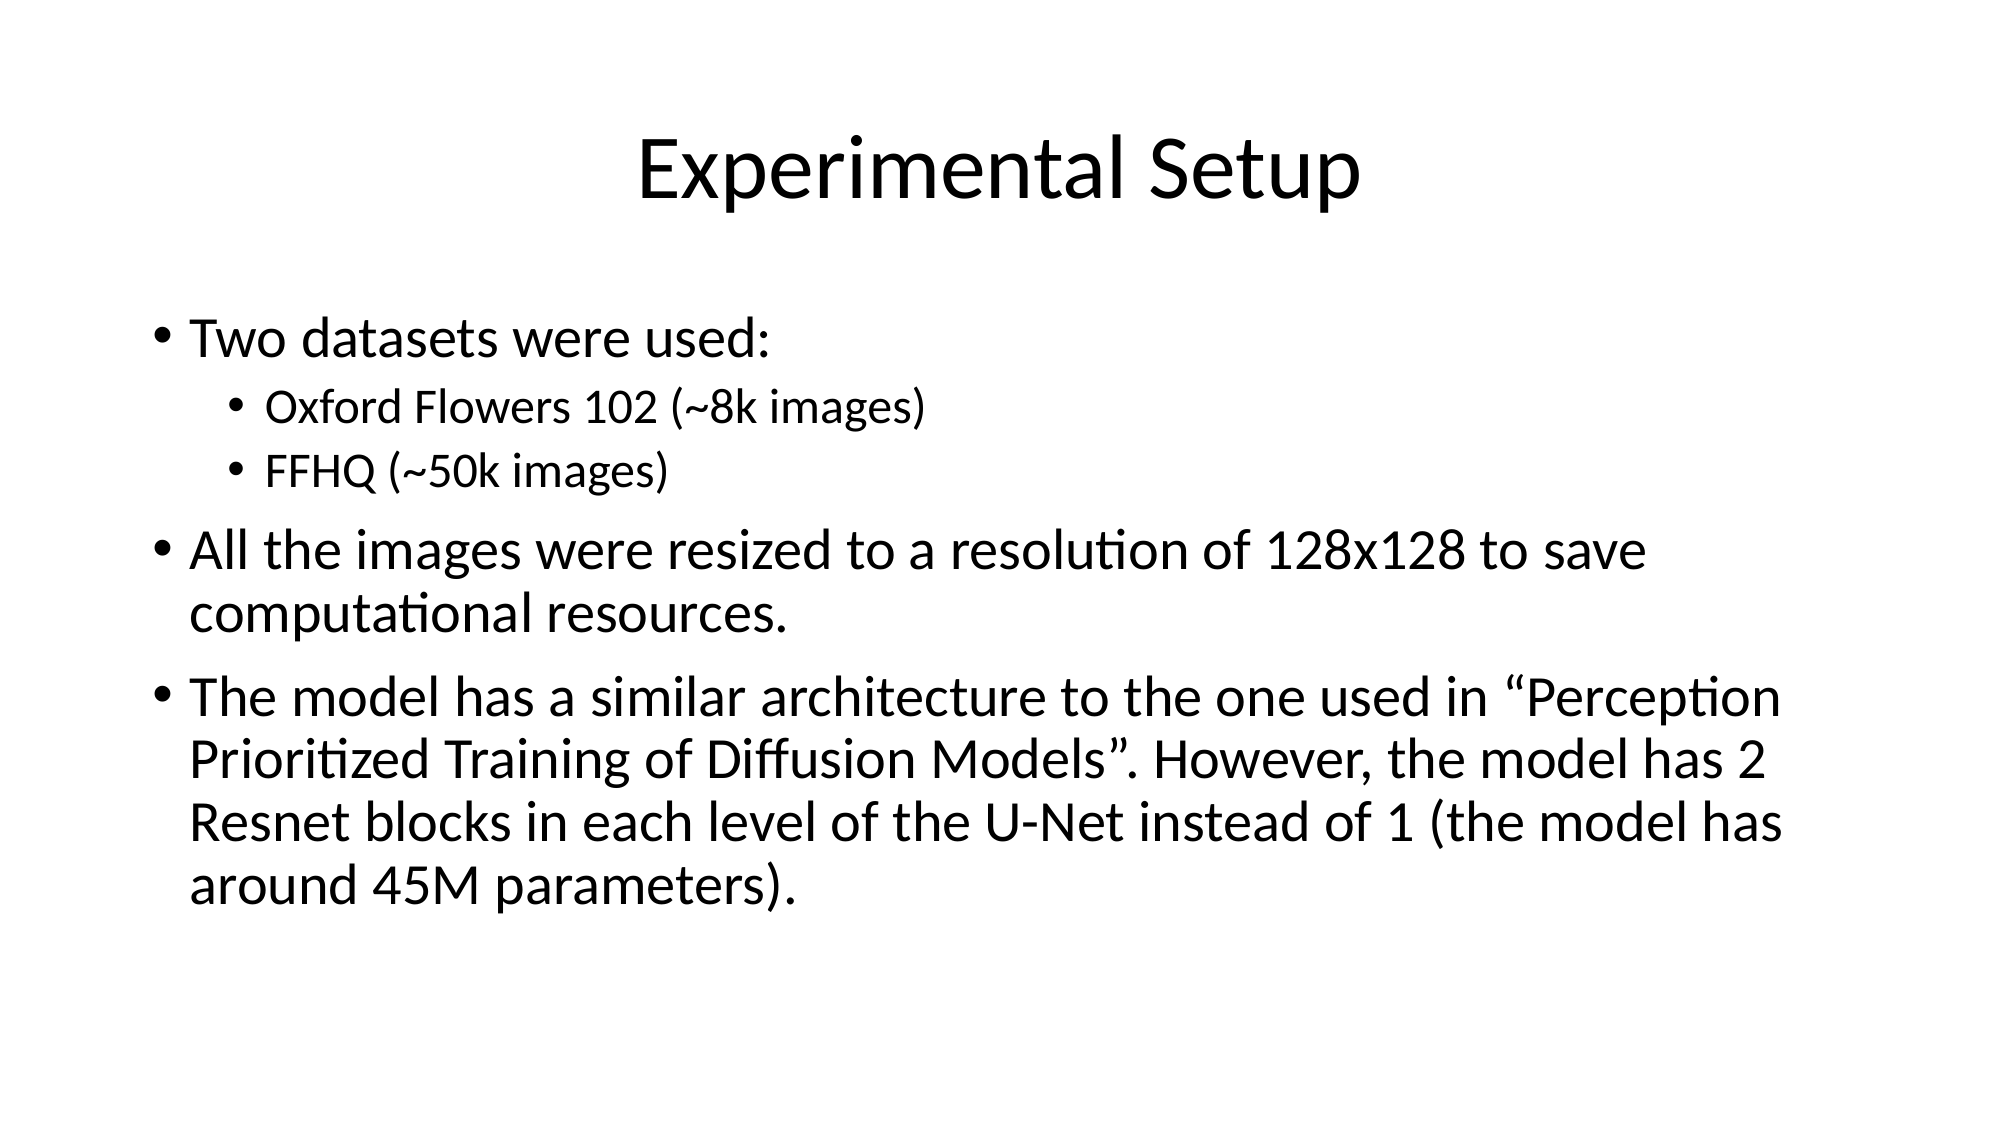

# Experimental Setup
Two datasets were used:
Oxford Flowers 102 (~8k images)
FFHQ (~50k images)
All the images were resized to a resolution of 128x128 to save computational resources.
The model has a similar architecture to the one used in “Perception Prioritized Training of Diffusion Models”. However, the model has 2 Resnet blocks in each level of the U-Net instead of 1 (the model has around 45M parameters).